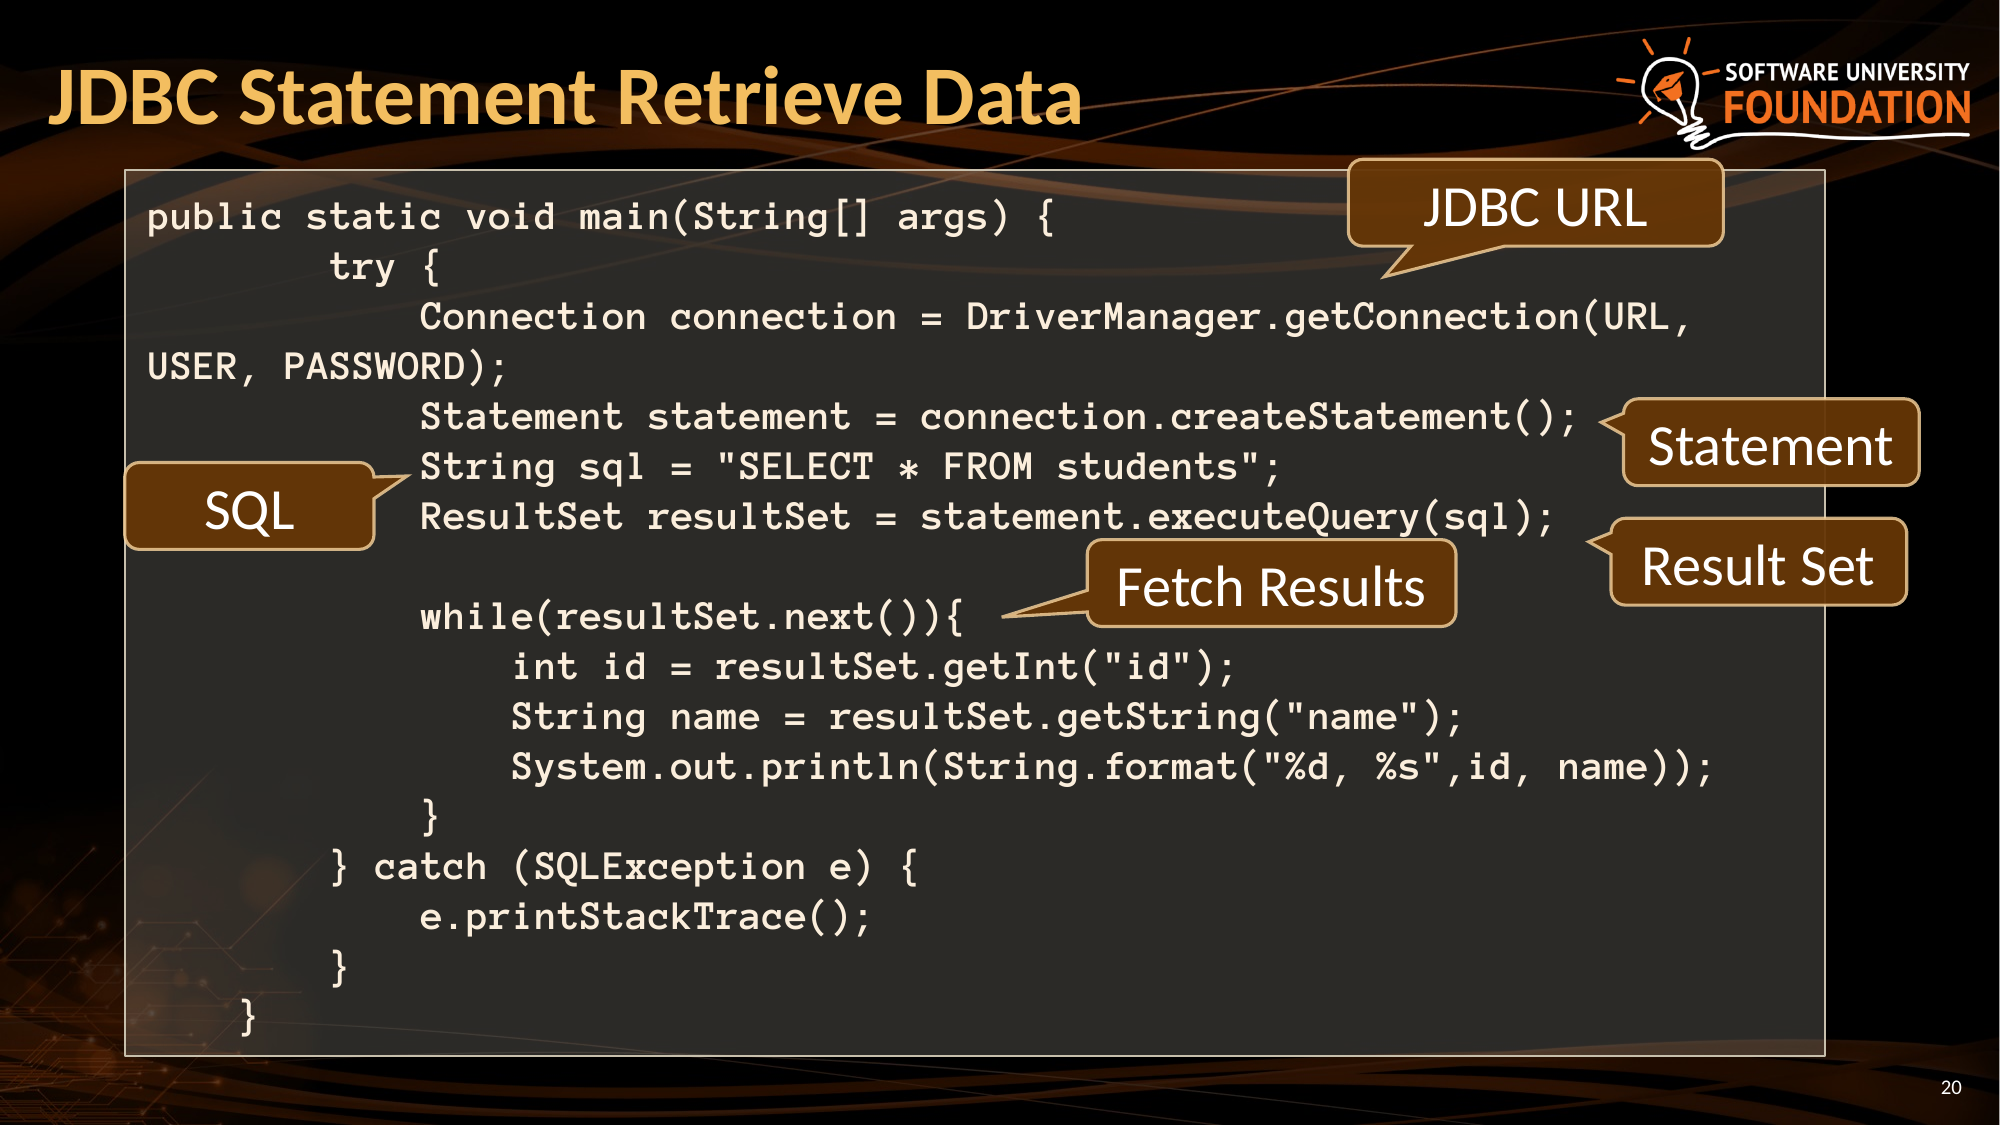

# JDBC Statement Retrieve Data
JDBC URL
public static void main(String[] args) {
        try {
            Connection connection = DriverManager.getConnection(URL, USER, PASSWORD);
            Statement statement = connection.createStatement();
            String sql = "SELECT * FROM students";
            ResultSet resultSet = statement.executeQuery(sql);

            while(resultSet.next()){
                int id = resultSet.getInt("id");
                String name = resultSet.getString("name");
                System.out.println(String.format("%d, %s",id, name));
            }
        } catch (SQLException e) {
            e.printStackTrace();
        }
    }
Statement
SQL
Result Set
Fetch Results
20